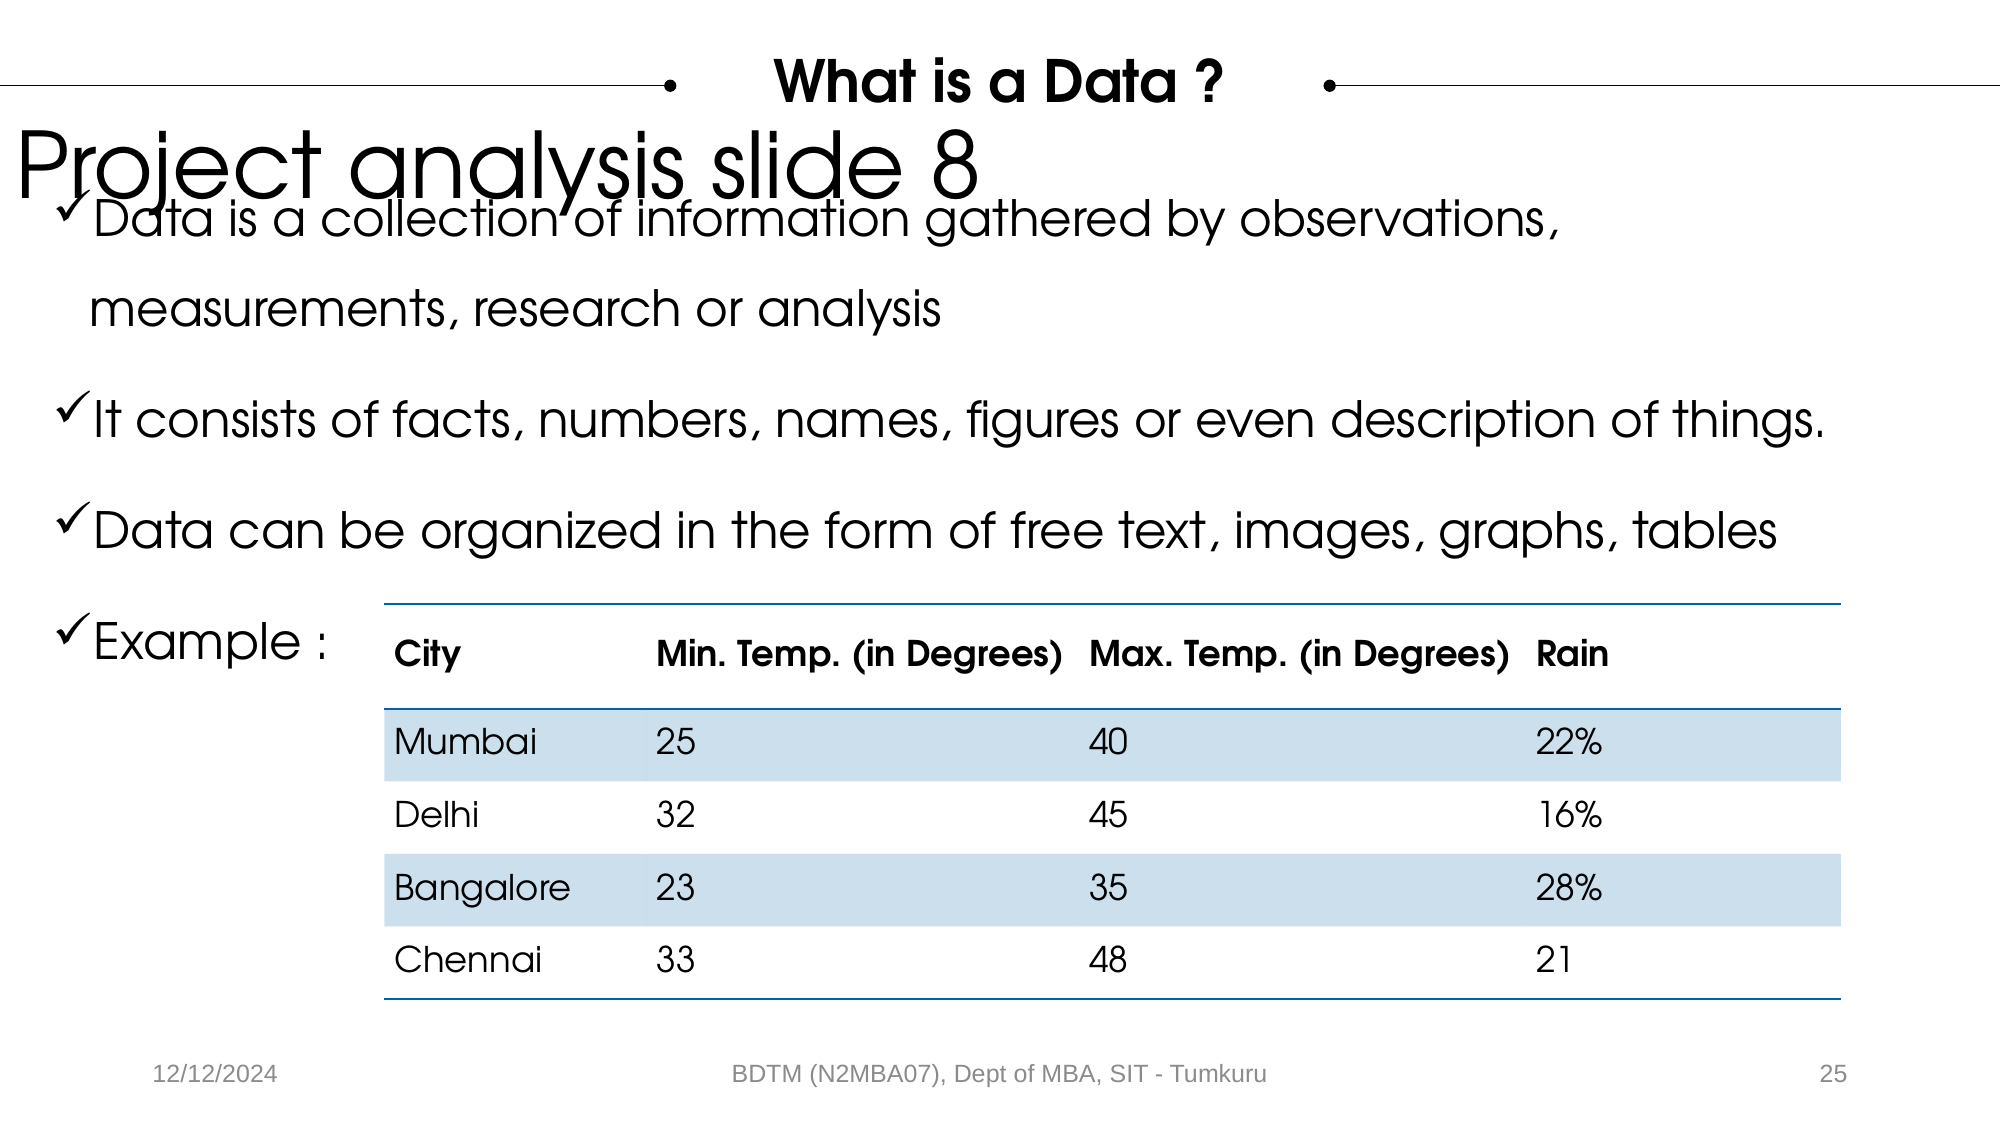

What is a Data ?
Project analysis slide 8
Data is a collection of information gathered by observations, measurements, research or analysis
It consists of facts, numbers, names, figures or even description of things.
Data can be organized in the form of free text, images, graphs, tables
Example :
| City | Min. Temp. (in Degrees) | Max. Temp. (in Degrees) | Rain |
| --- | --- | --- | --- |
| Mumbai | 25 | 40 | 22% |
| Delhi | 32 | 45 | 16% |
| Bangalore | 23 | 35 | 28% |
| Chennai | 33 | 48 | 21 |
12/12/2024
BDTM (N2MBA07), Dept of MBA, SIT - Tumkuru
25